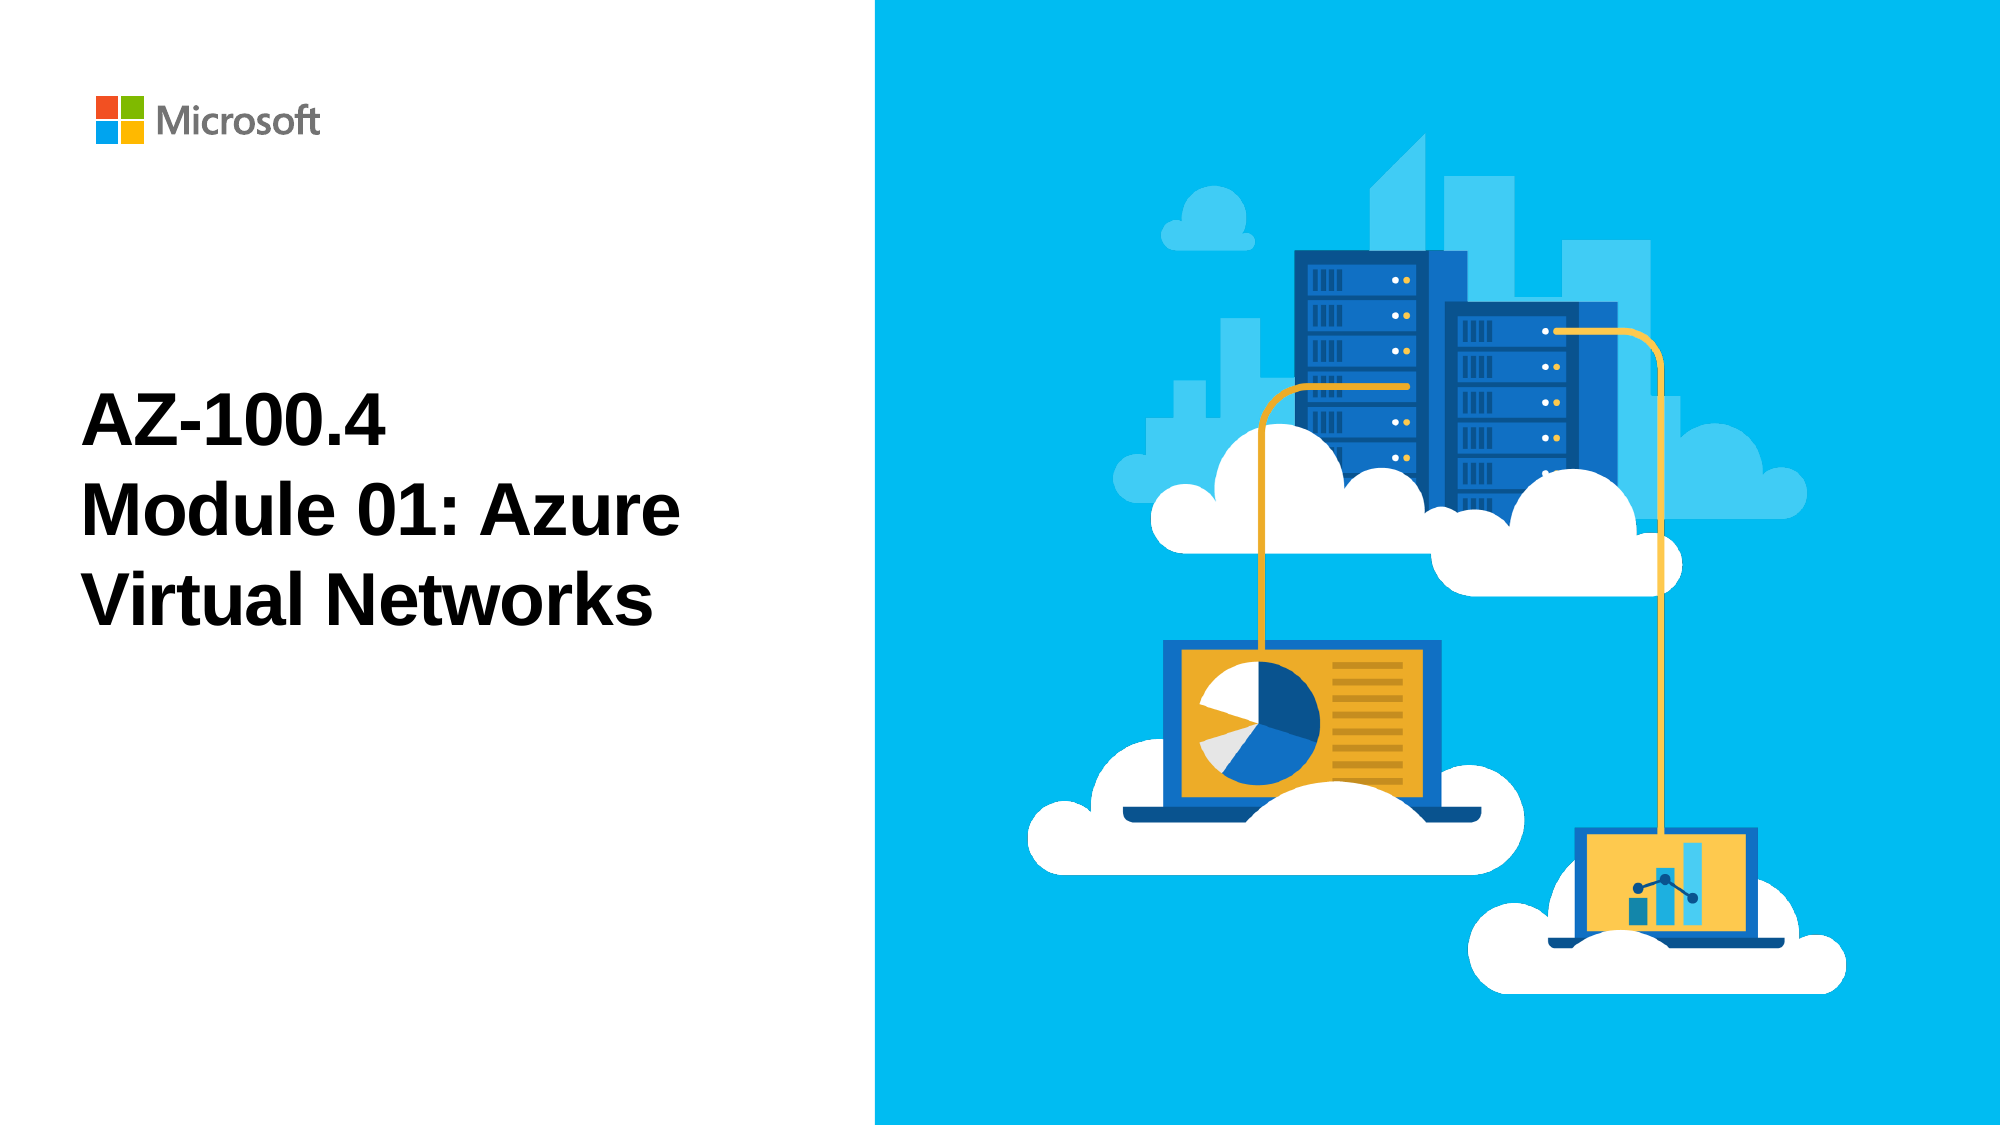

# AZ-100.4 Module 01: Azure Virtual Networks